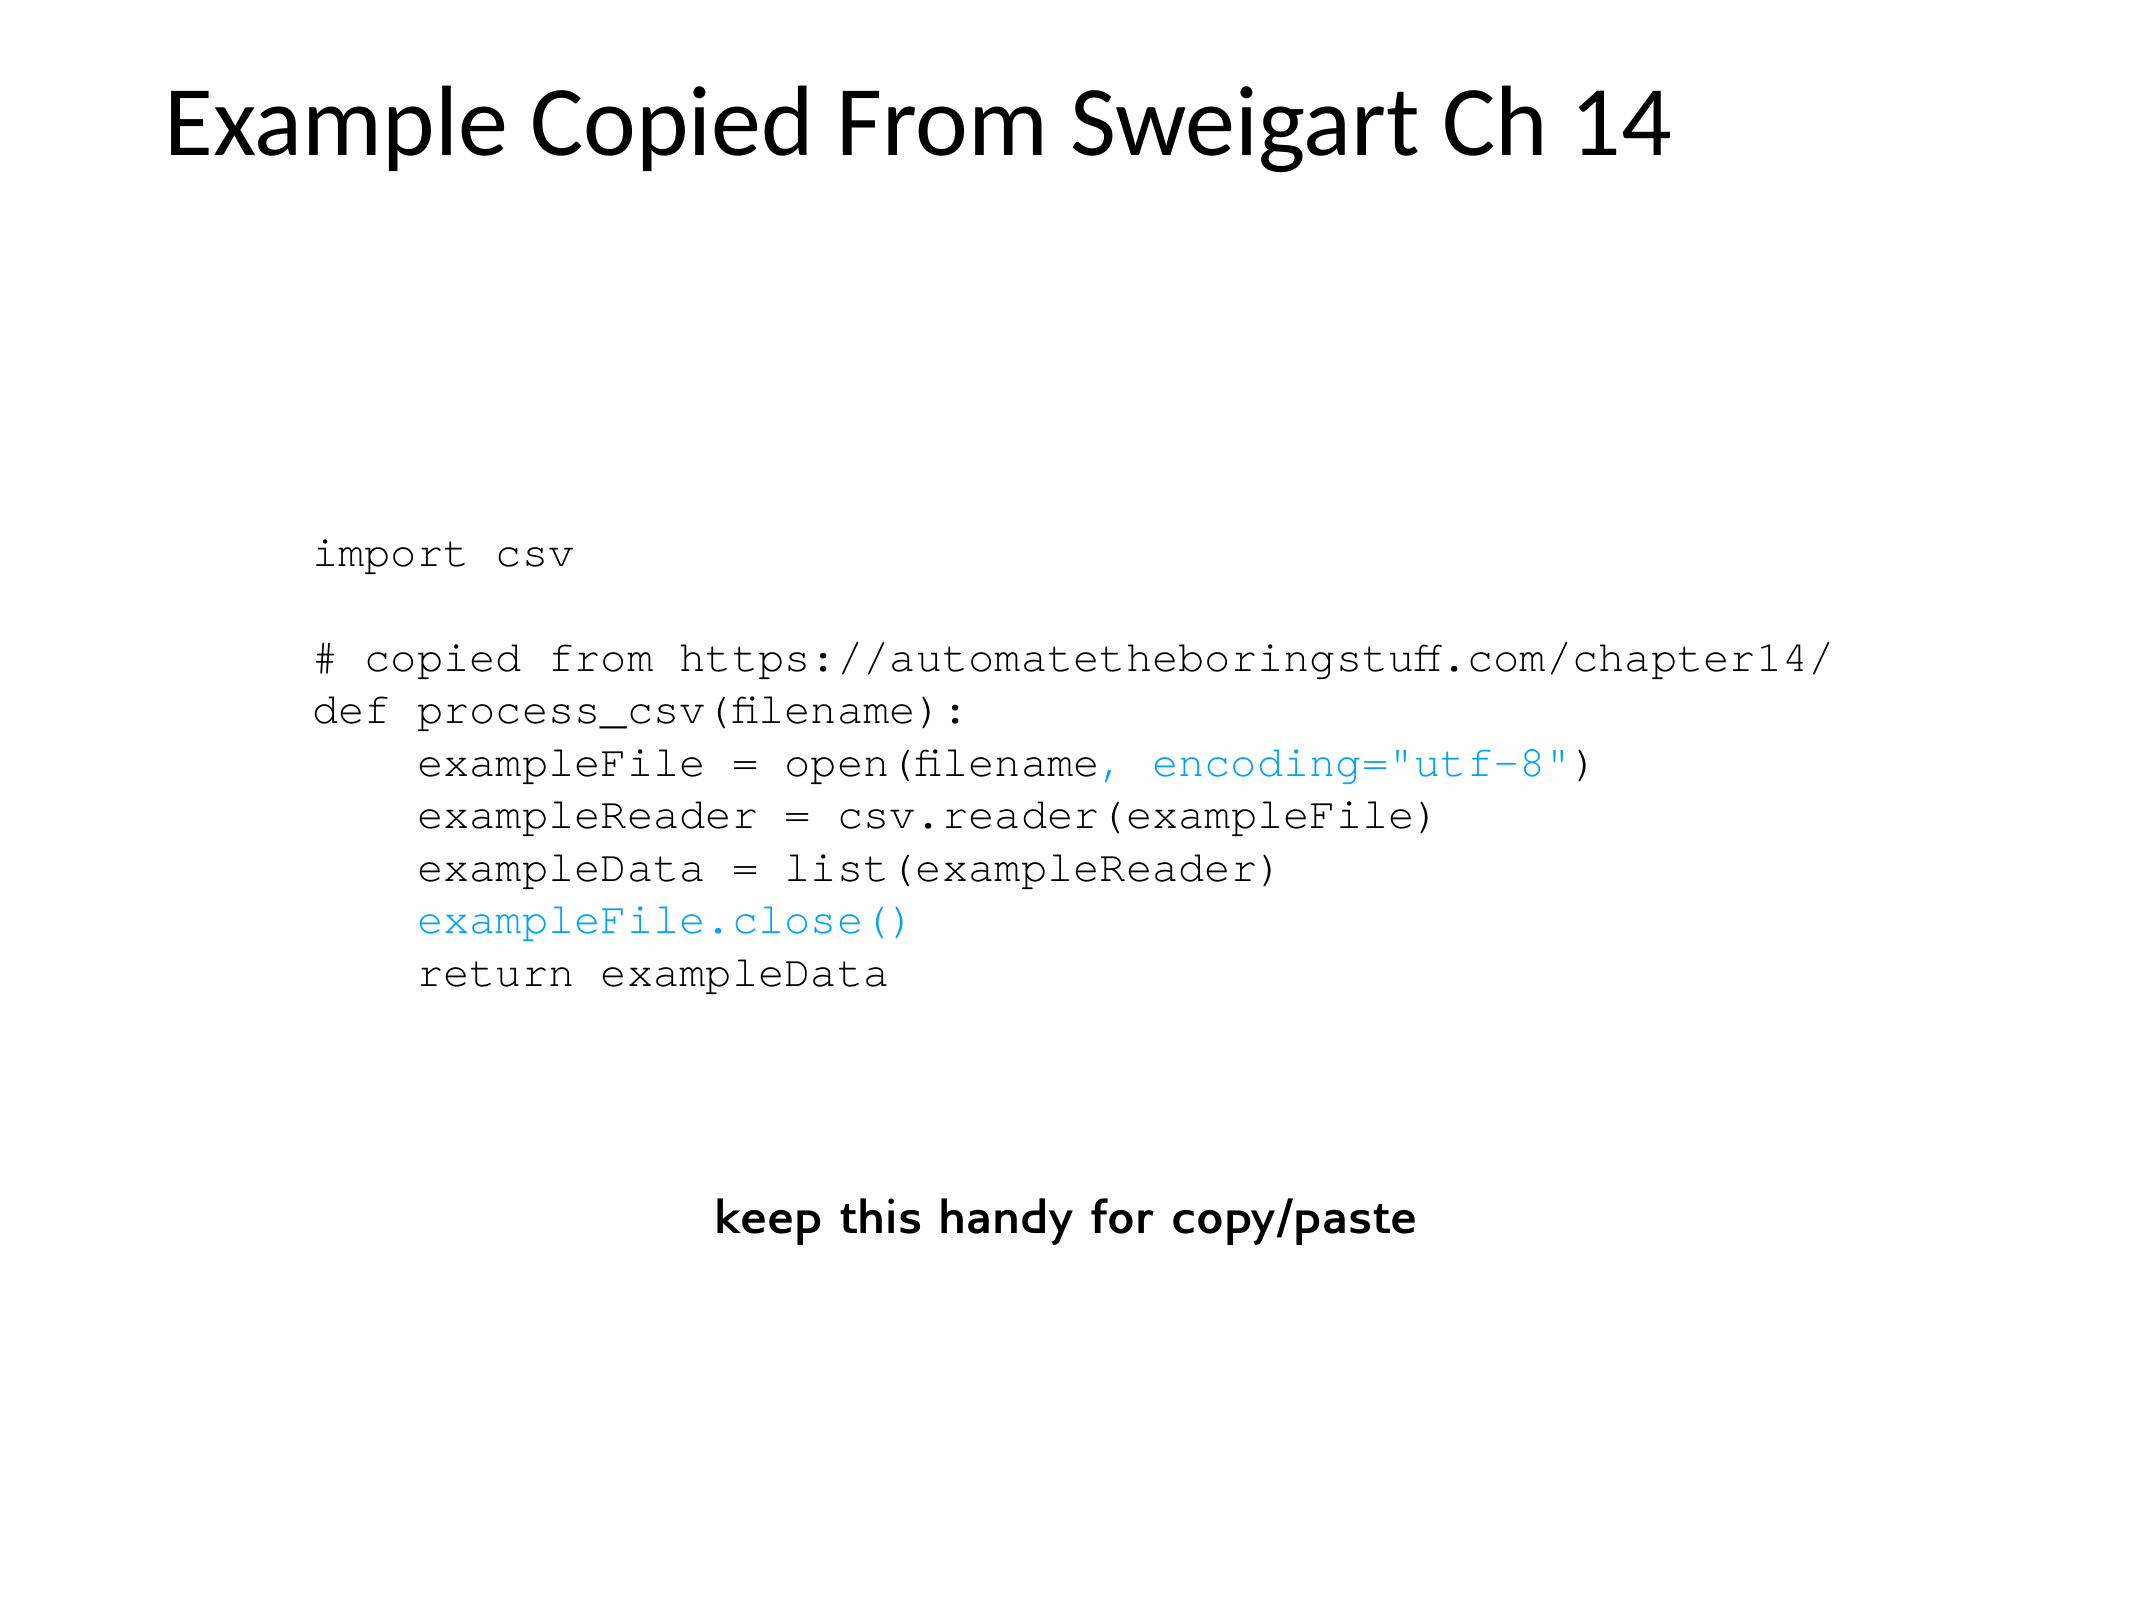

# Example Copied From Sweigart Ch 14
import csv

# copied from https://automatetheboringstuff.com/chapter14/
def process_csv(filename):
    exampleFile = open(filename, encoding="utf-8")
    exampleReader = csv.reader(exampleFile)
    exampleData = list(exampleReader)
    exampleFile.close()
    return exampleData
keep this handy for copy/paste